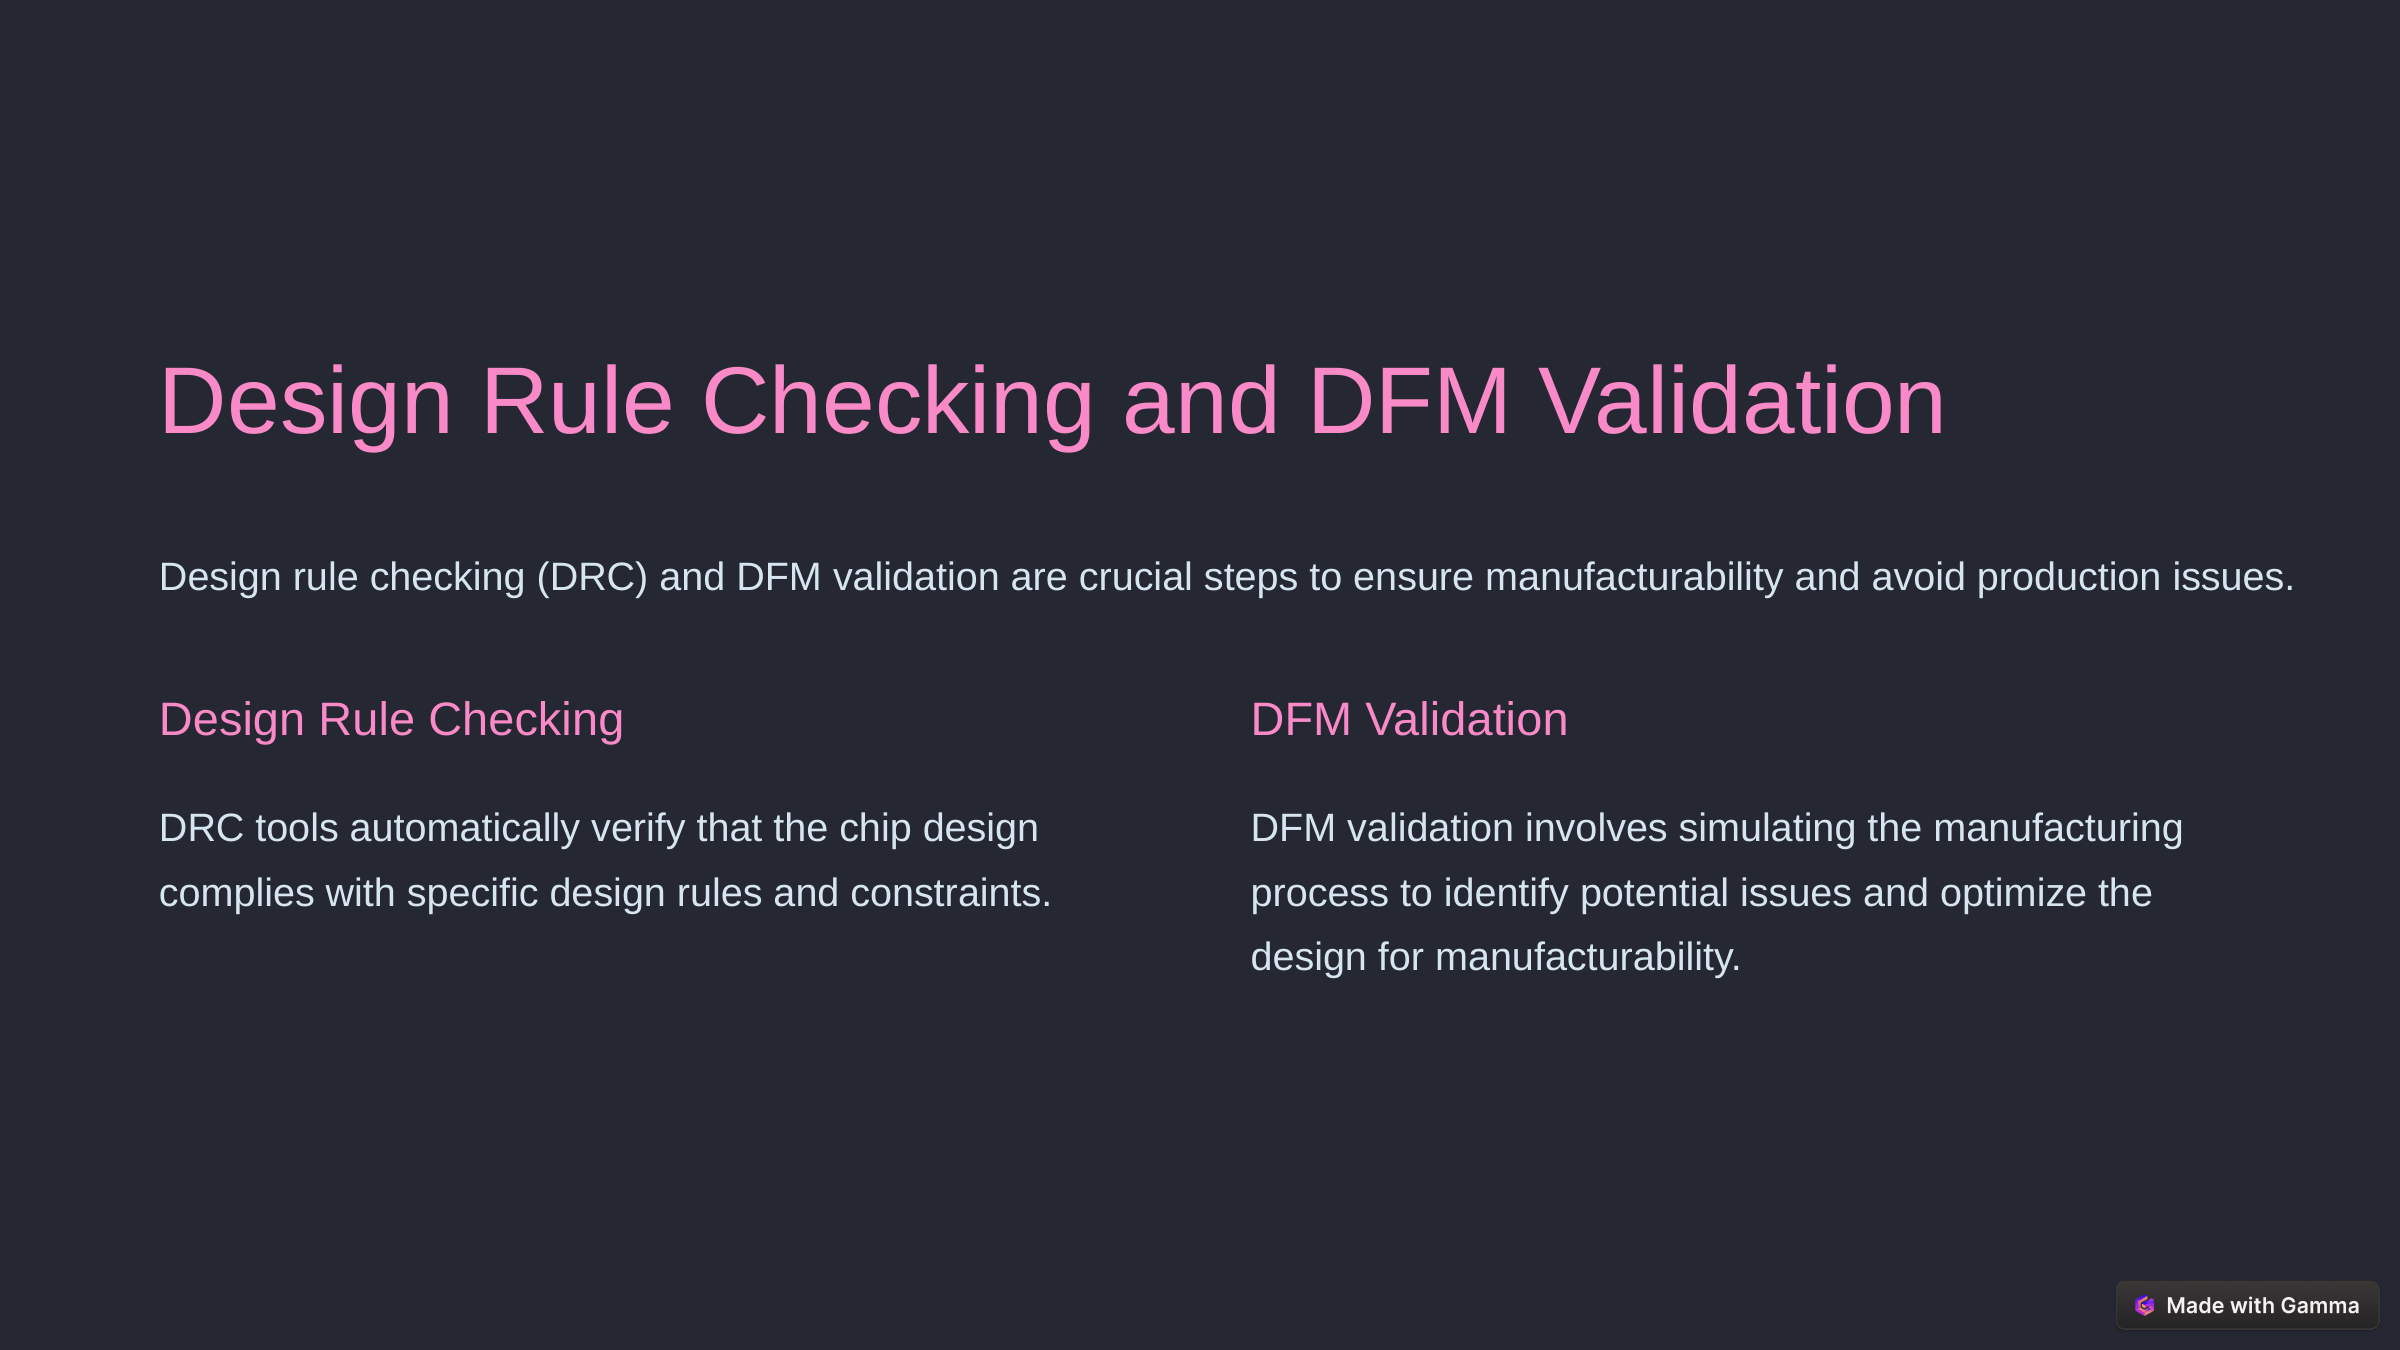

Design Rule Checking and DFM Validation
Design rule checking (DRC) and DFM validation are crucial steps to ensure manufacturability and avoid production issues.
Design Rule Checking
DFM Validation
DRC tools automatically verify that the chip design complies with specific design rules and constraints.
DFM validation involves simulating the manufacturing process to identify potential issues and optimize the design for manufacturability.